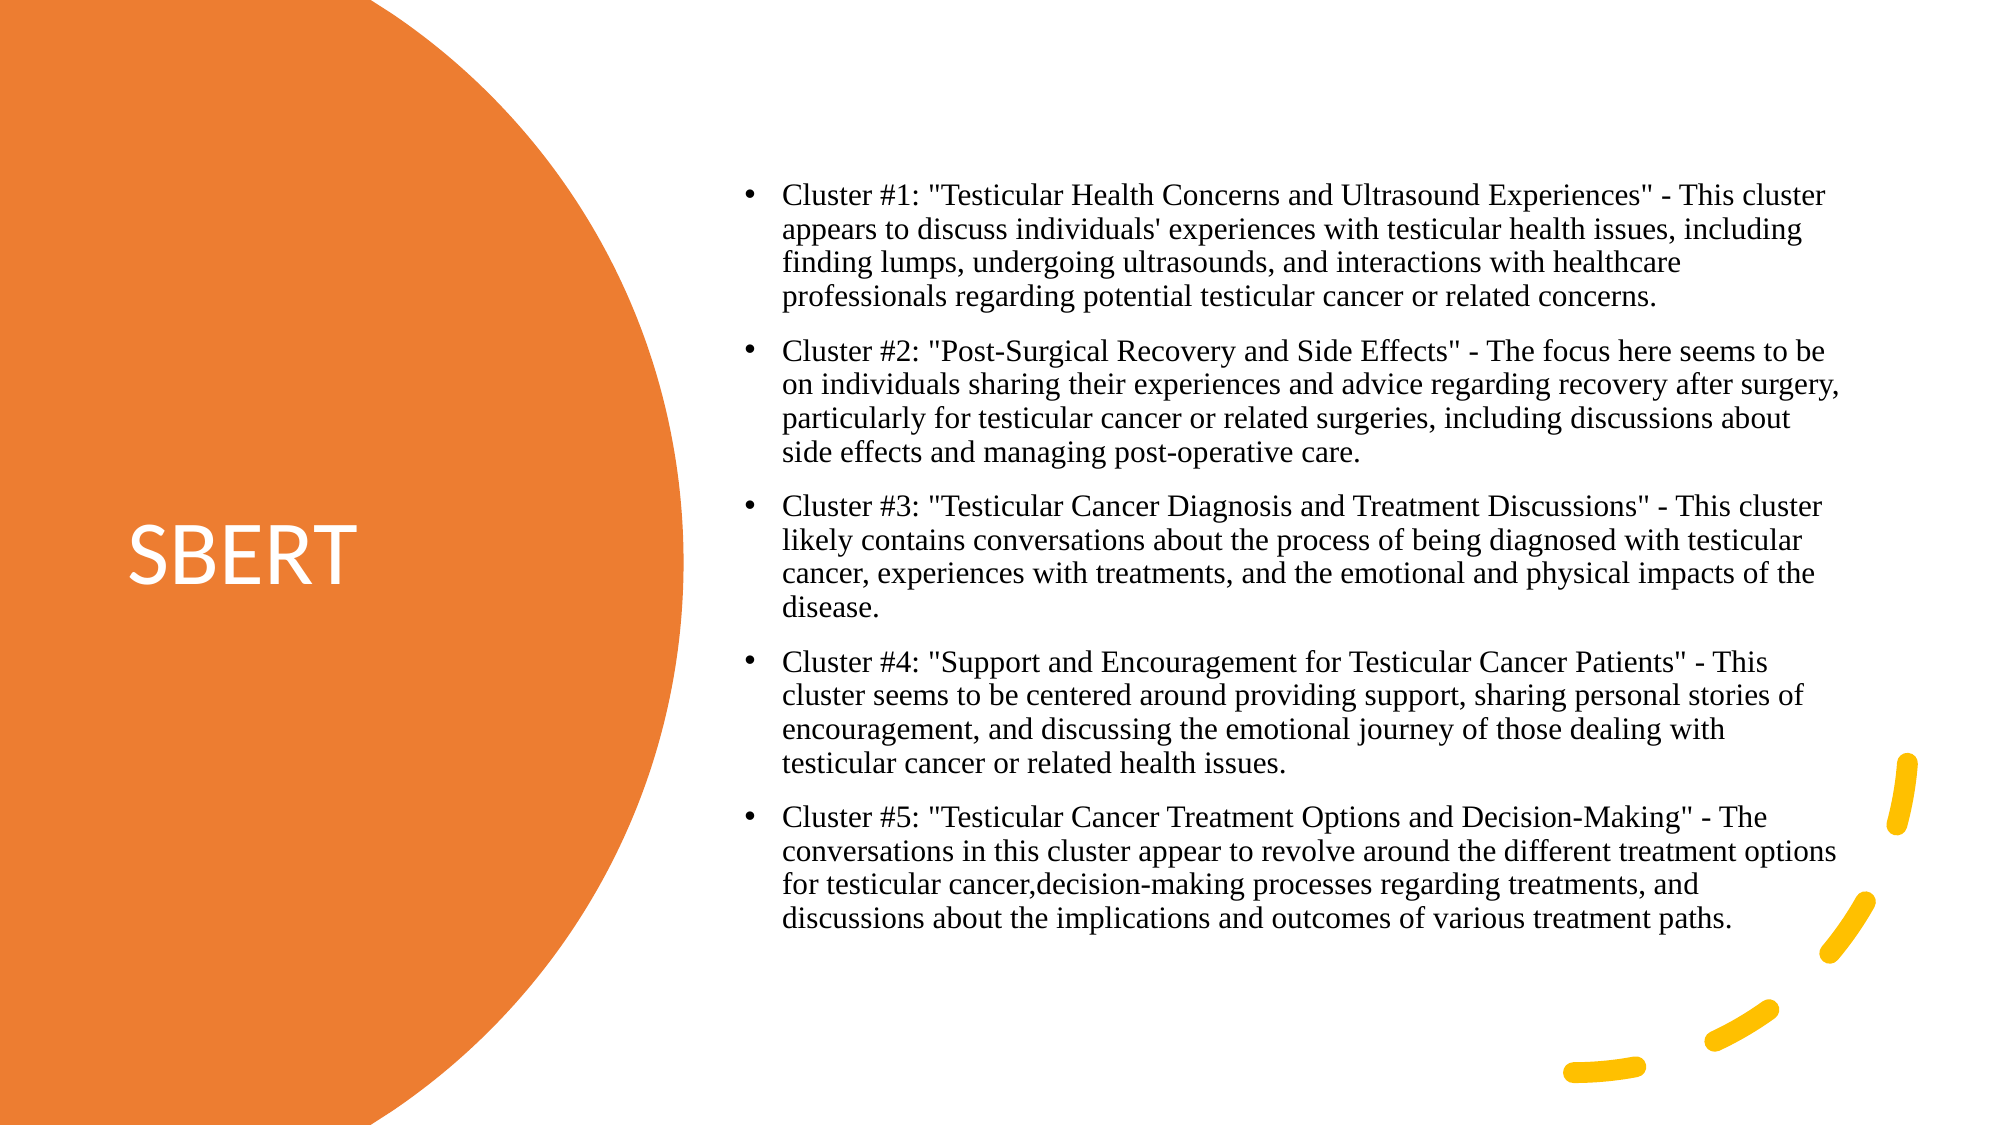

Cluster #1: "Testicular Health Concerns and Ultrasound Experiences" - This cluster appears to discuss individuals' experiences with testicular health issues, including finding lumps, undergoing ultrasounds, and interactions with healthcare professionals regarding potential testicular cancer or related concerns.
Cluster #2: "Post-Surgical Recovery and Side Effects" - The focus here seems to be on individuals sharing their experiences and advice regarding recovery after surgery, particularly for testicular cancer or related surgeries, including discussions about side effects and managing post-operative care.
Cluster #3: "Testicular Cancer Diagnosis and Treatment Discussions" - This cluster likely contains conversations about the process of being diagnosed with testicular cancer, experiences with treatments, and the emotional and physical impacts of the disease.
Cluster #4: "Support and Encouragement for Testicular Cancer Patients" - This cluster seems to be centered around providing support, sharing personal stories of encouragement, and discussing the emotional journey of those dealing with testicular cancer or related health issues.
Cluster #5: "Testicular Cancer Treatment Options and Decision-Making" - The conversations in this cluster appear to revolve around the different treatment options for testicular cancer,decision-making processes regarding treatments, and discussions about the implications and outcomes of various treatment paths.

# SBERT